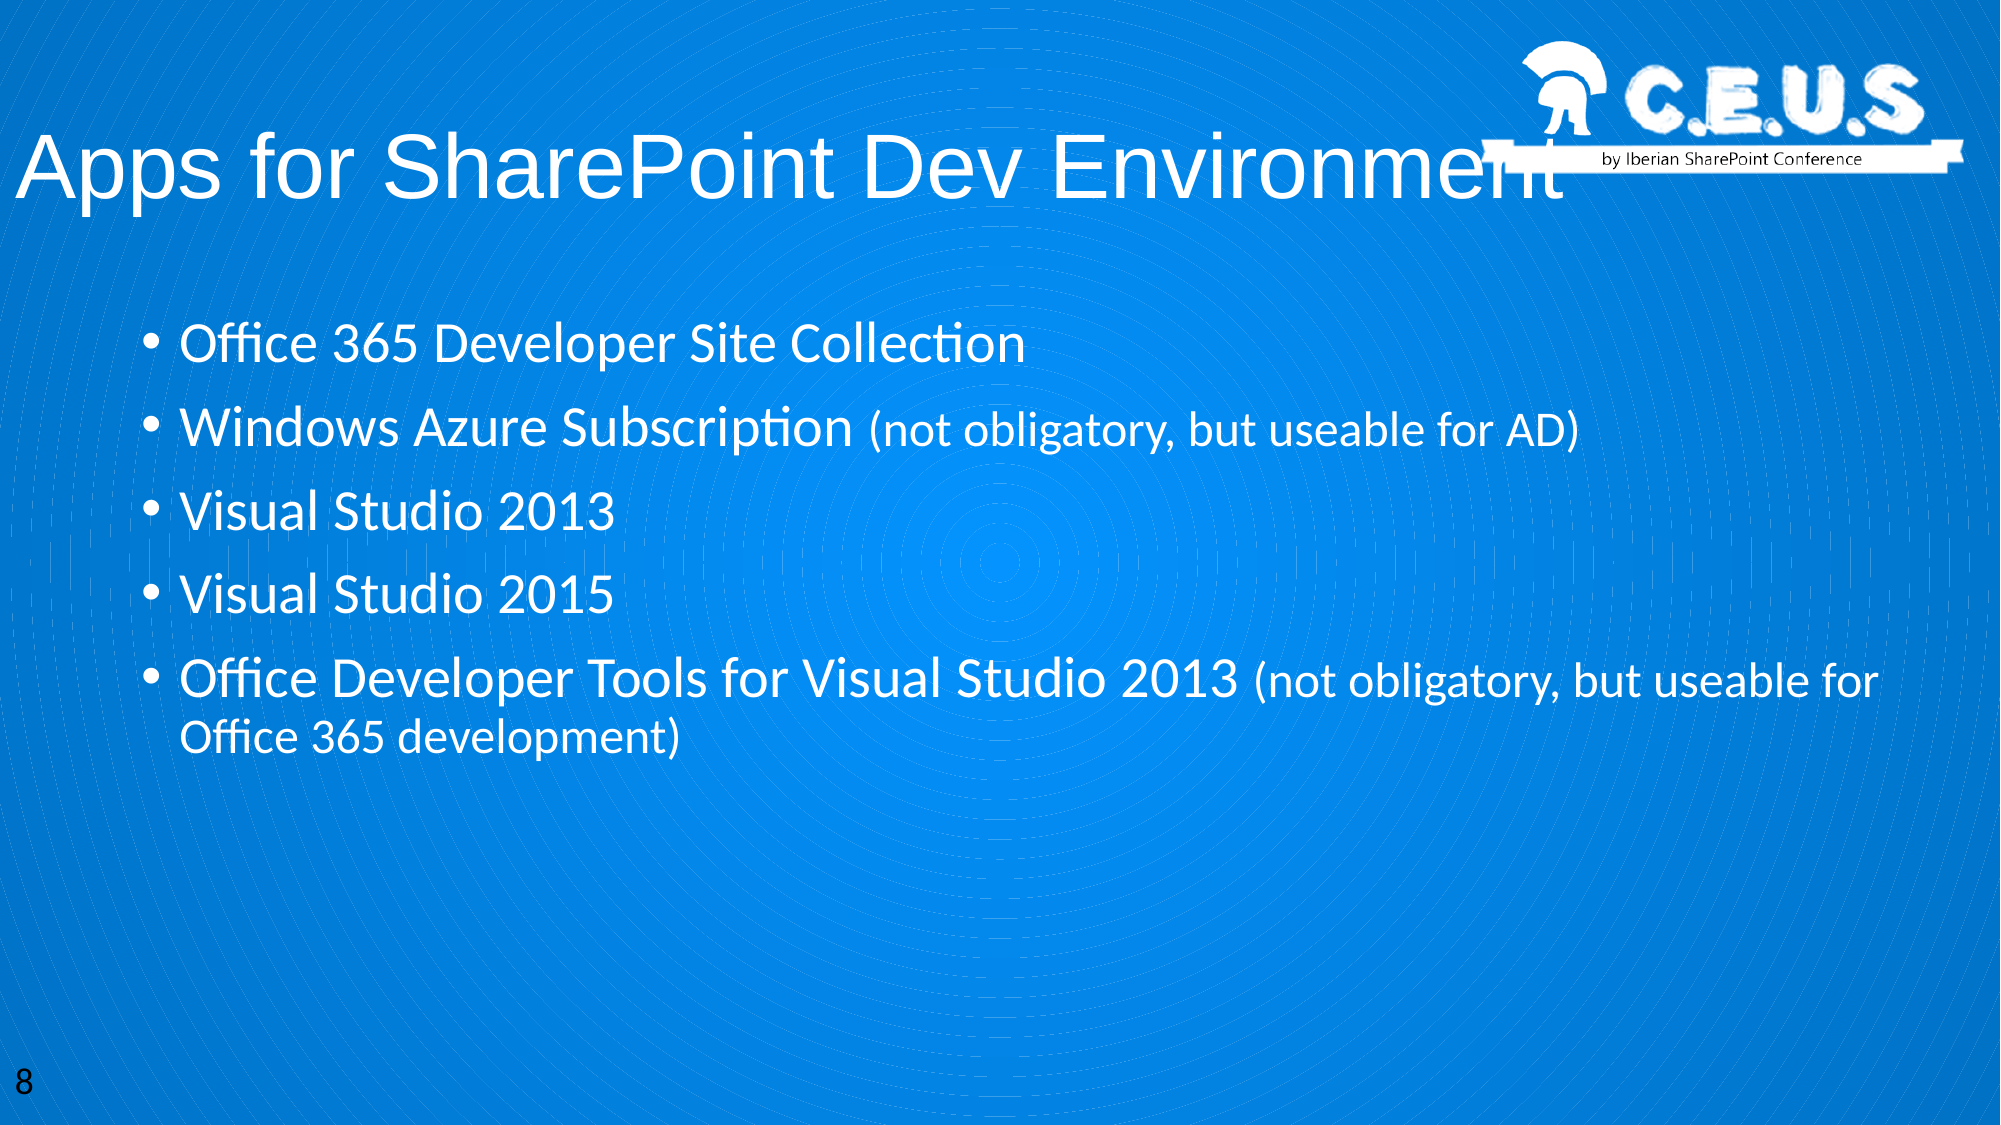

Apps for SharePoint Dev Environment
Office 365 Developer Site Collection
Windows Azure Subscription (not obligatory, but useable for AD)
Visual Studio 2013
Visual Studio 2015
Office Developer Tools for Visual Studio 2013 (not obligatory, but useable for Office 365 development)
8